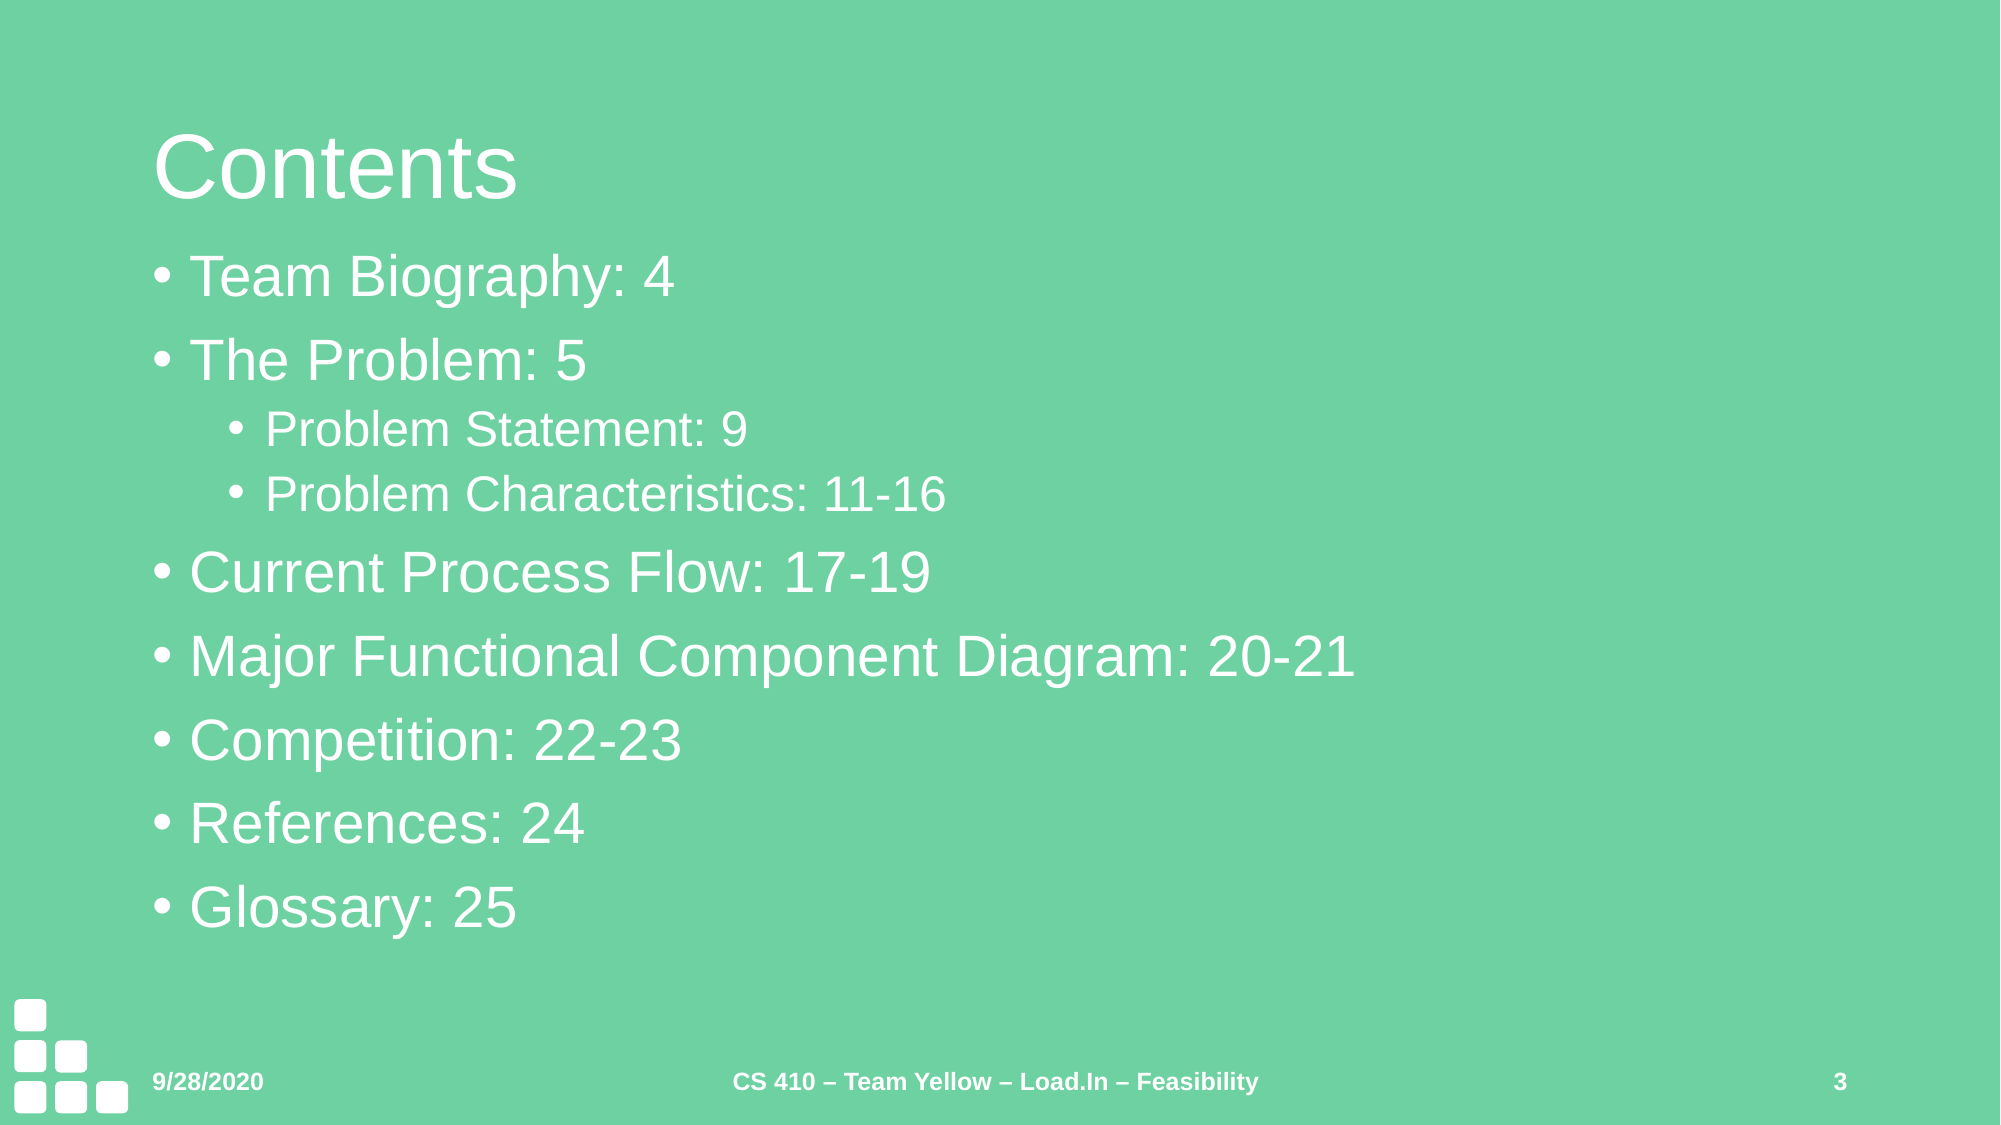

# Contents
Team Biography: 4
The Problem: 5
Problem Statement: 9
Problem Characteristics: 11-16
Current Process Flow: 17-19
Major Functional Component Diagram: 20-21
Competition: 22-23
References: 24
Glossary: 25
9/28/2020
CS 410 – Team Yellow – Load.In – Feasibility
3